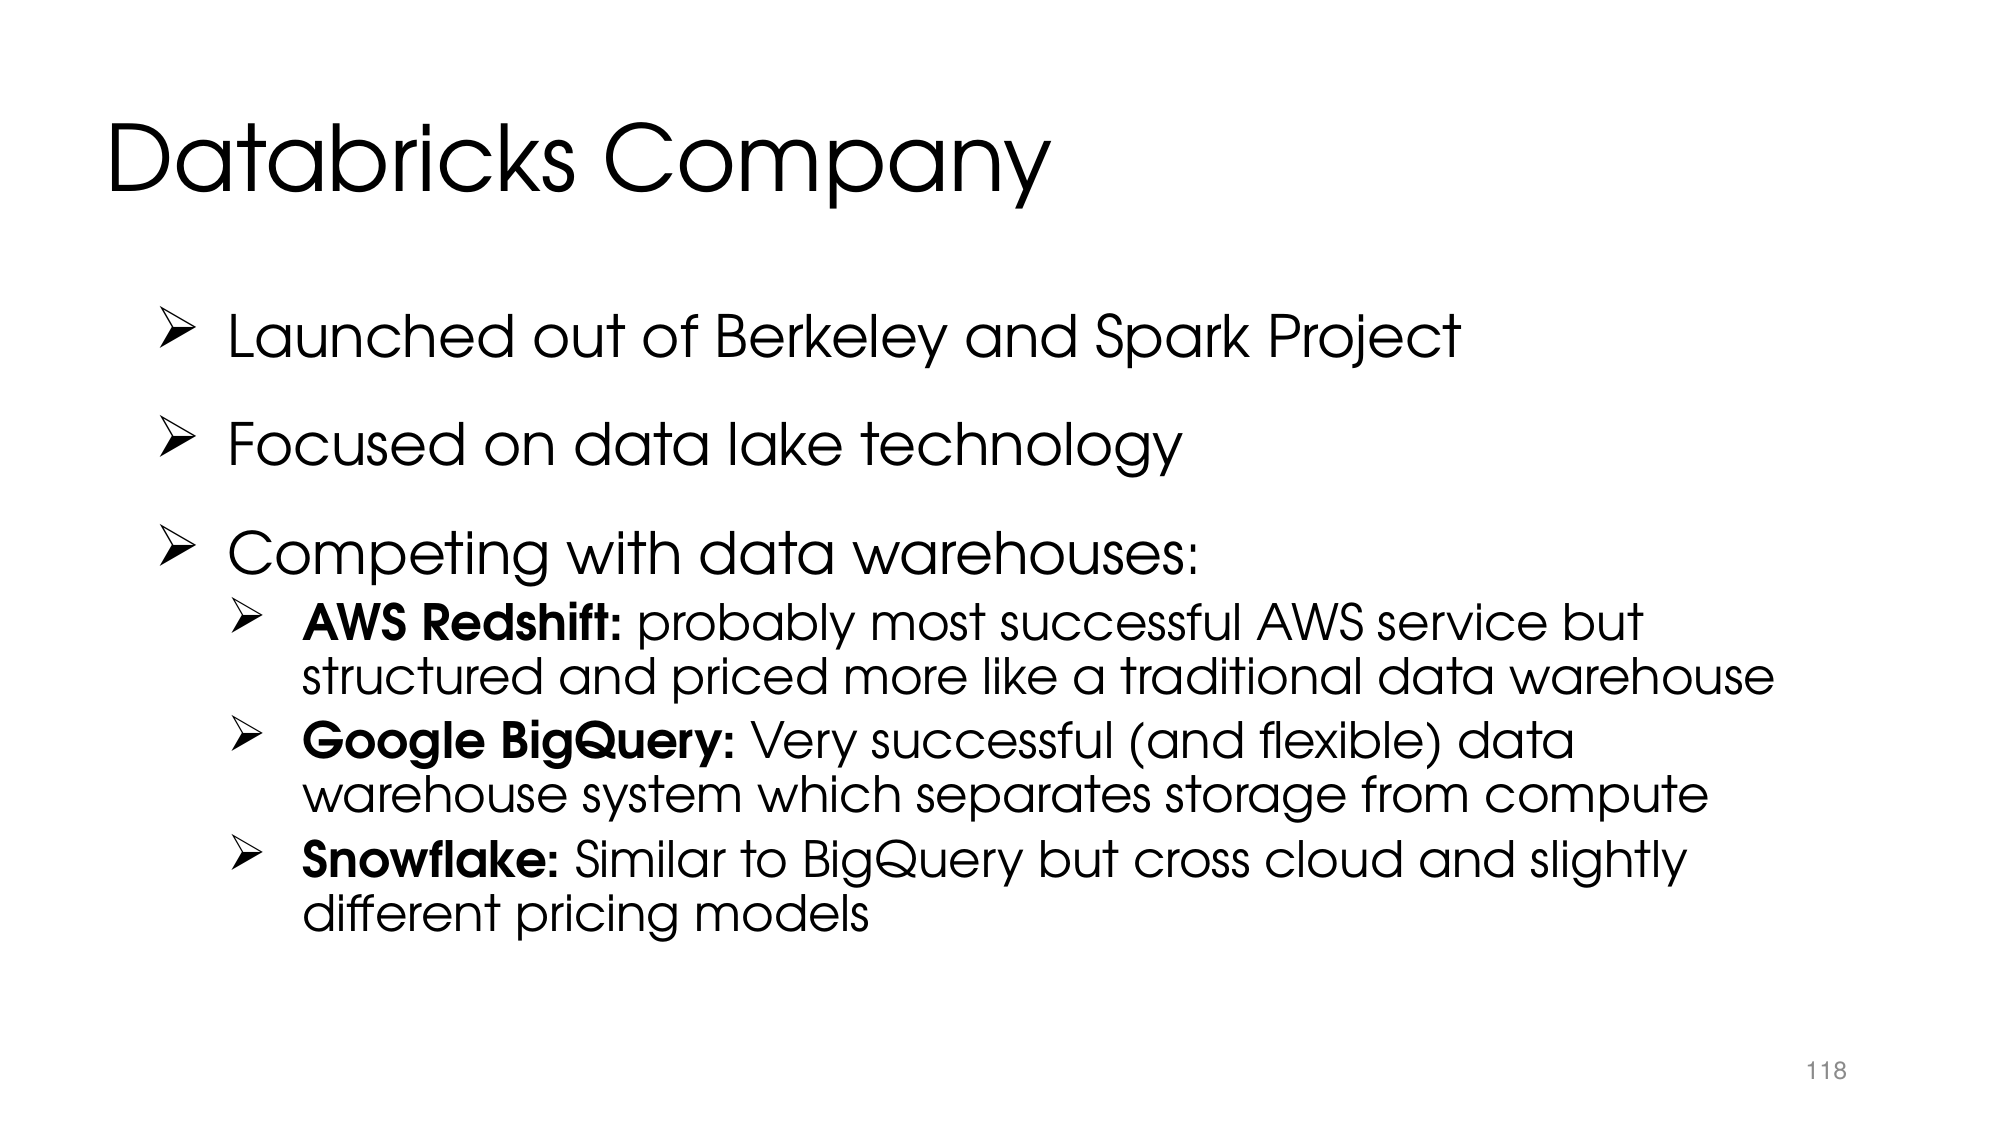

# Databricks Company
Launched out of Berkeley and Spark Project
Focused on data lake technology
Competing with data warehouses:
AWS Redshift: probably most successful AWS service but structured and priced more like a traditional data warehouse
Google BigQuery: Very successful (and flexible) data warehouse system which separates storage from compute
Snowflake: Similar to BigQuery but cross cloud and slightly different pricing models
118